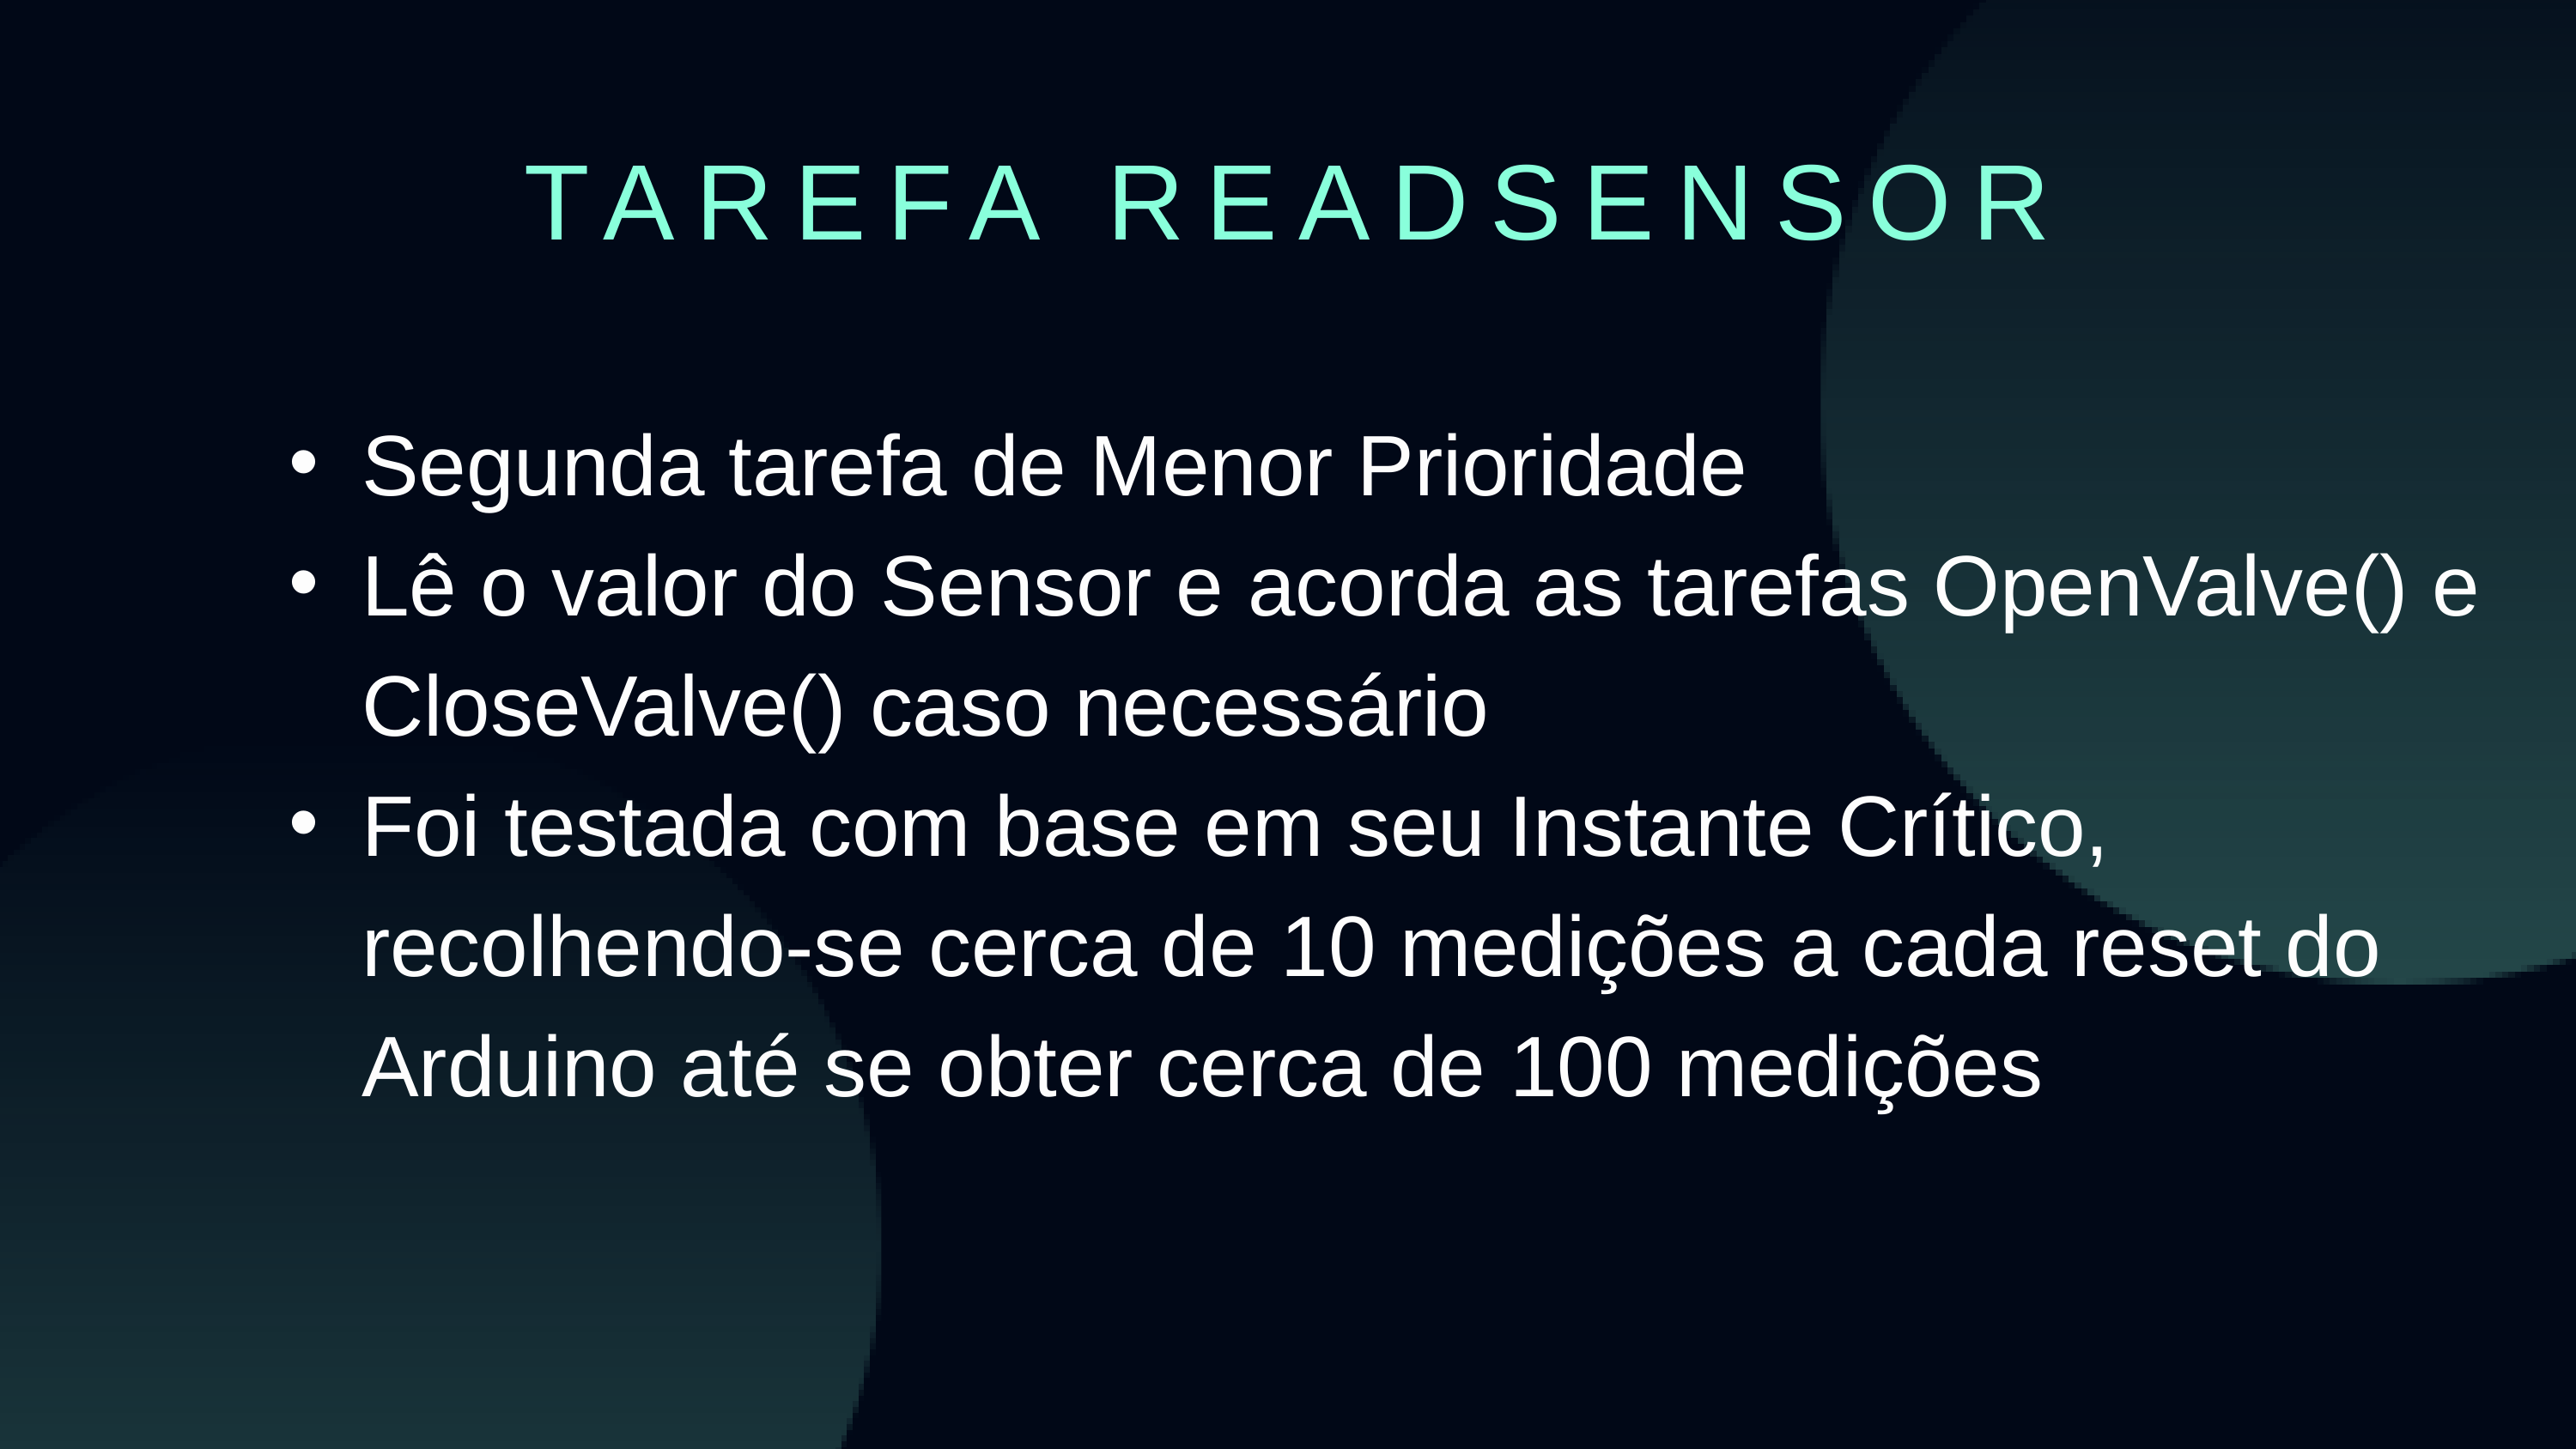

TAREFA READSENSOR

Segunda tarefa de Menor Prioridade
Lê o valor do Sensor e acorda as tarefas OpenValve() e CloseValve() caso necessário
Foi testada com base em seu Instante Crítico, recolhendo-se cerca de 10 medições a cada reset do Arduino até se obter cerca de 100 medições